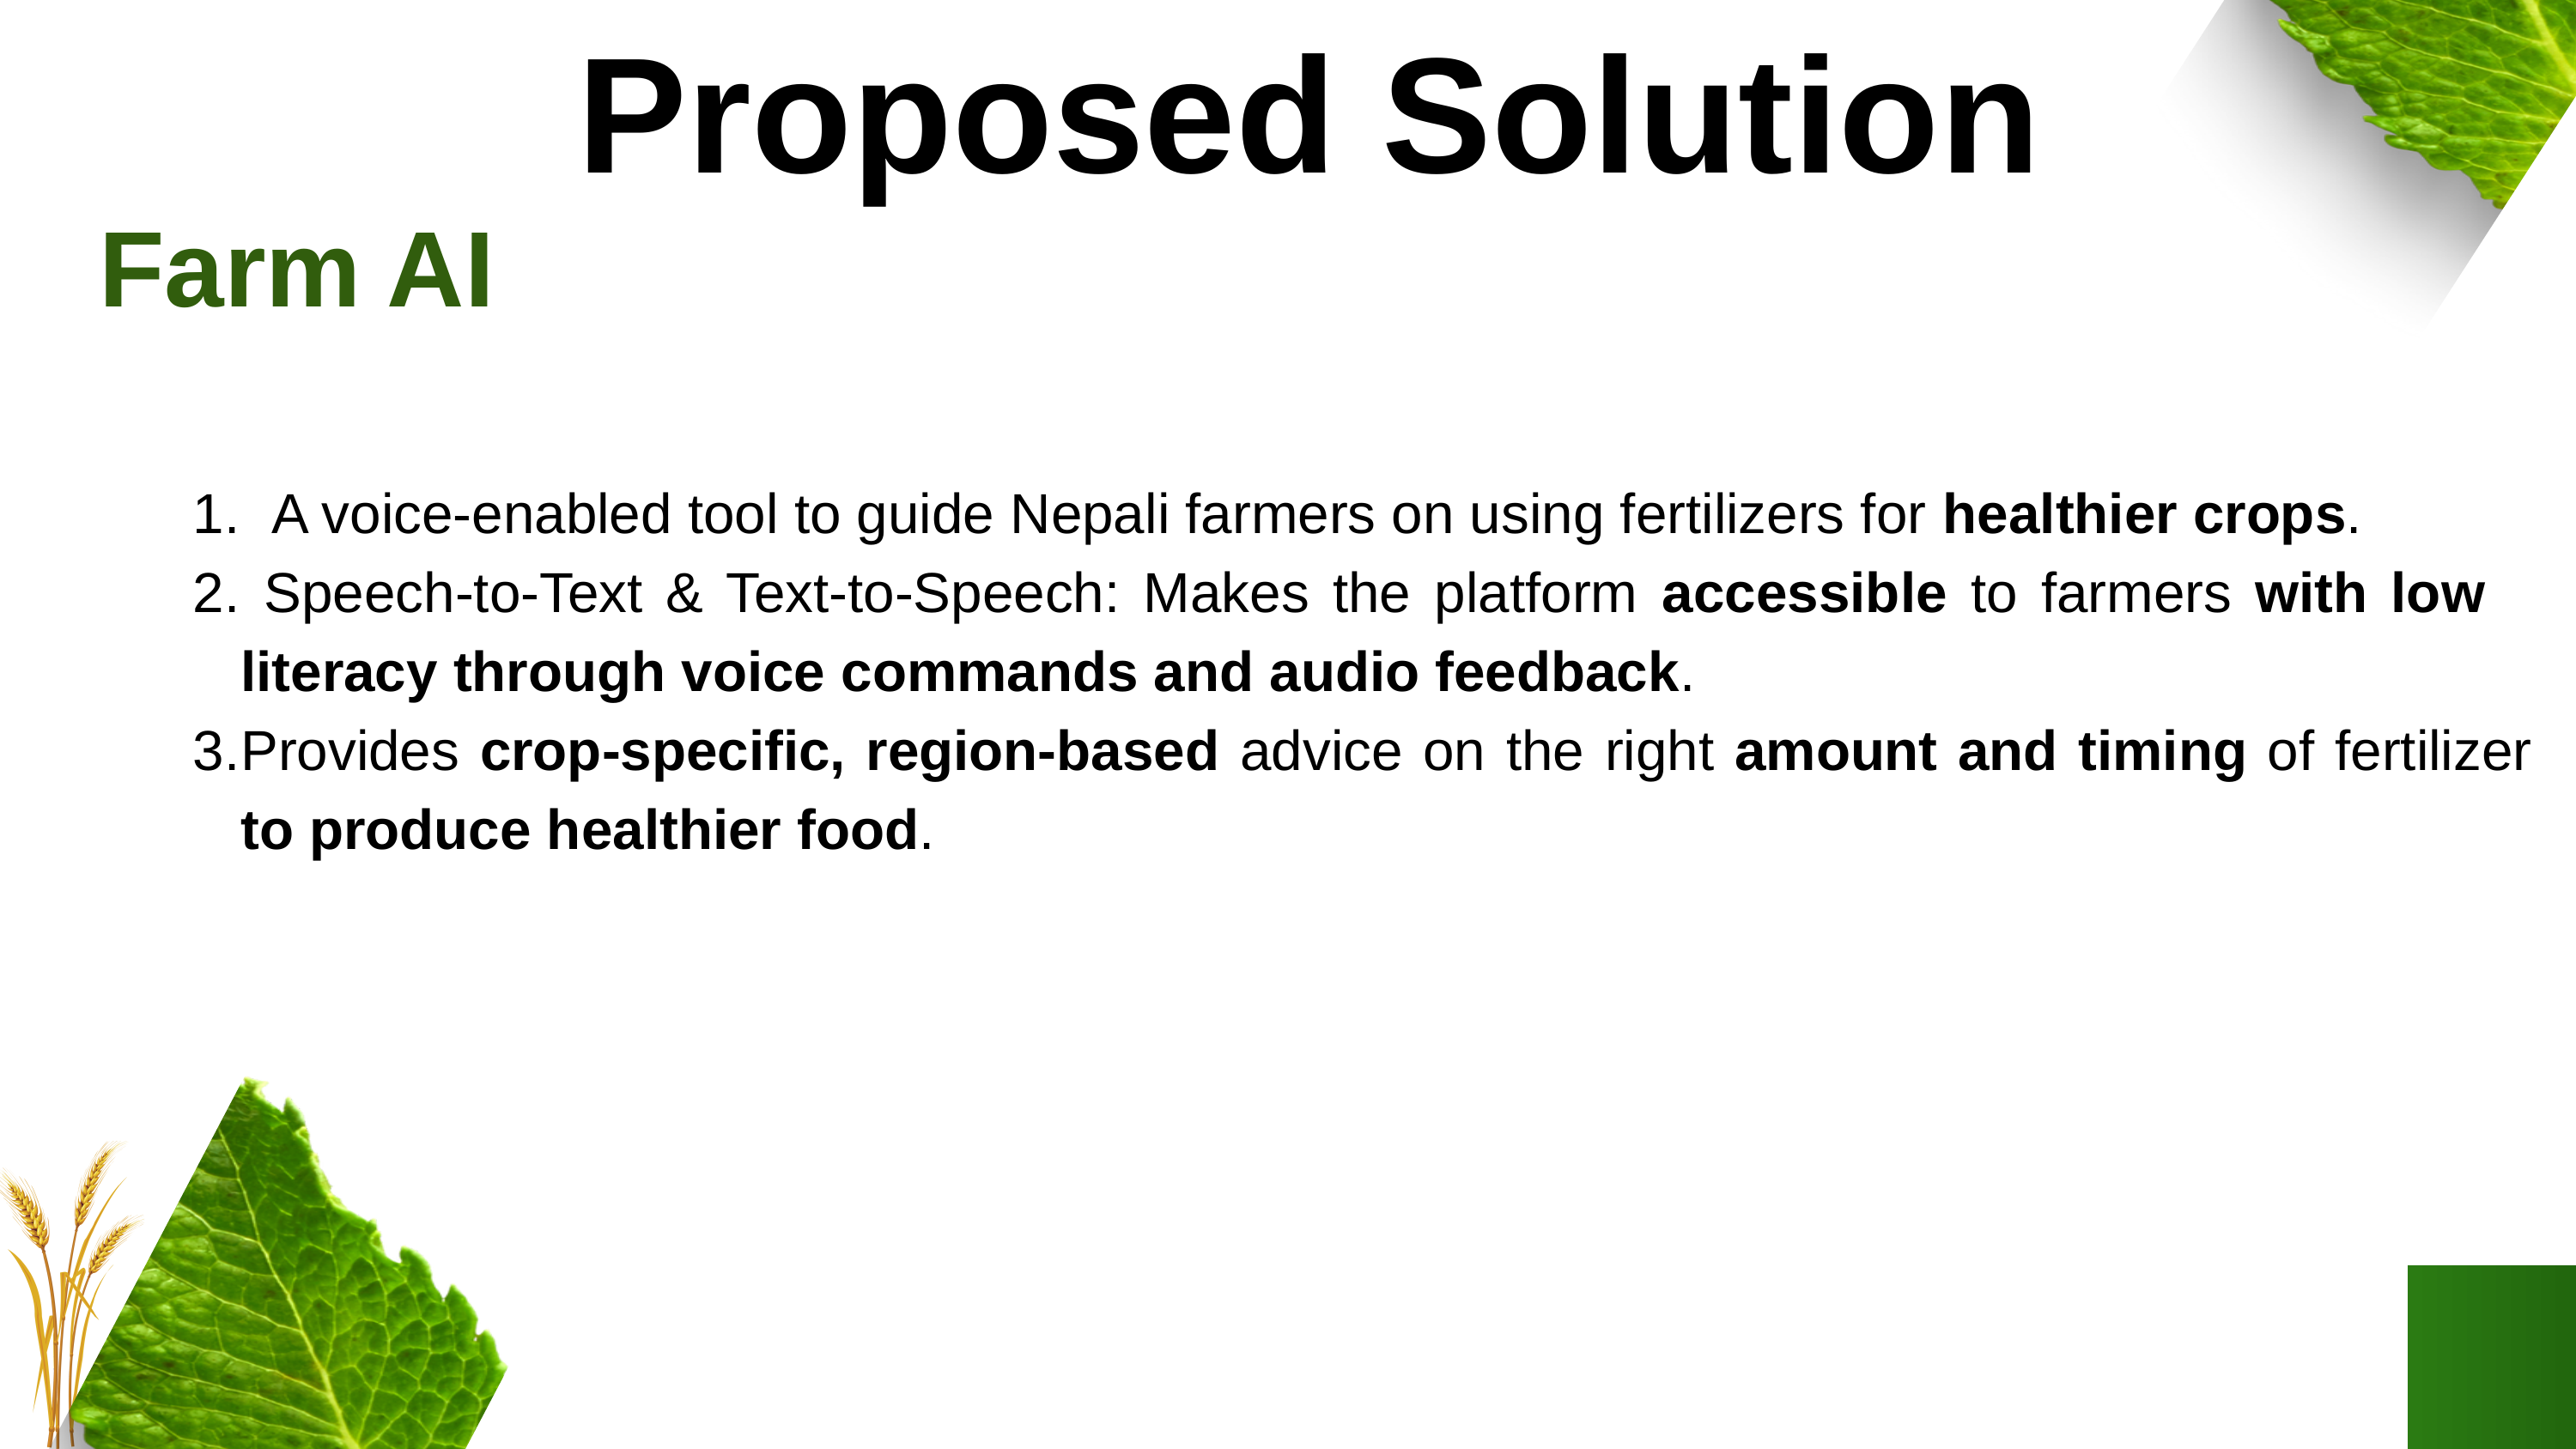

Proposed Solution
Farm AI
  A voice-enabled tool to guide Nepali farmers on using fertilizers for healthier crops.
 Speech-to-Text & Text-to-Speech: Makes the platform accessible to farmers with low   literacy through voice commands and audio feedback.
Provides crop-specific, region-based advice on the right amount and timing of fertilizer to produce healthier food.